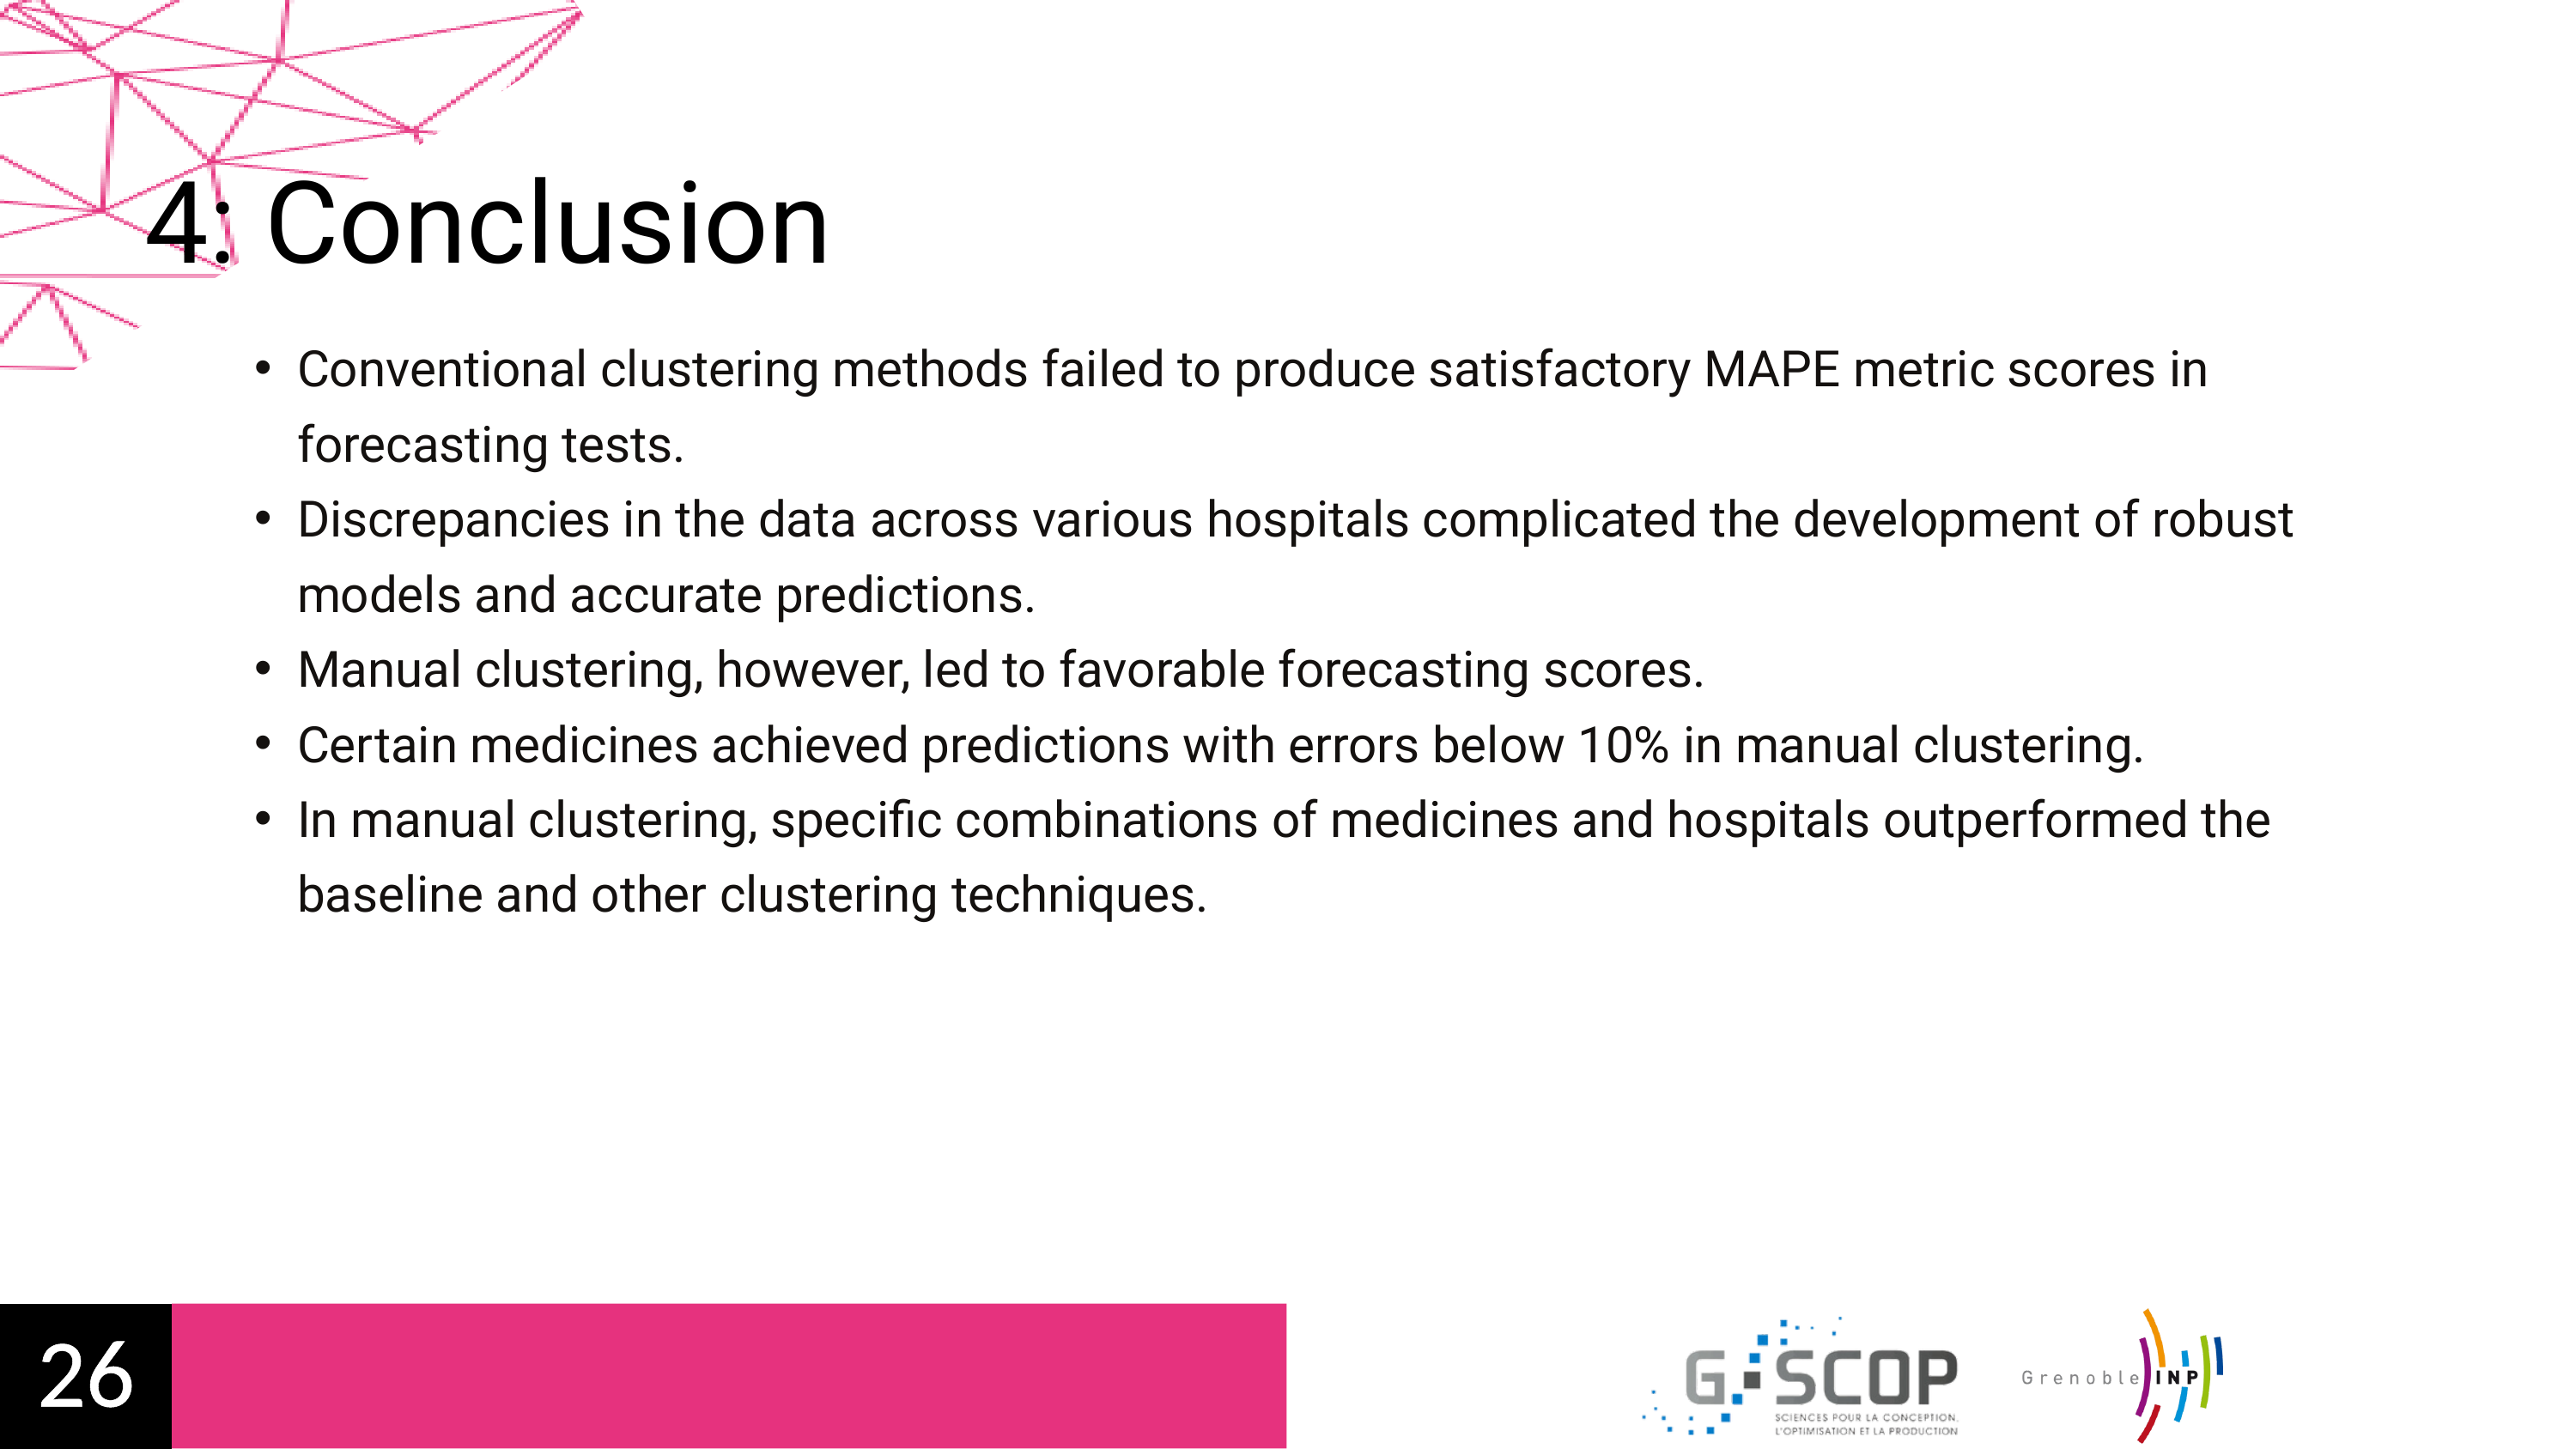

4: Conclusion
Conventional clustering methods failed to produce satisfactory MAPE metric scores in forecasting tests.
Discrepancies in the data across various hospitals complicated the development of robust models and accurate predictions.
Manual clustering, however, led to favorable forecasting scores.
Certain medicines achieved predictions with errors below 10% in manual clustering.
In manual clustering, specific combinations of medicines and hospitals outperformed the baseline and other clustering techniques.
26